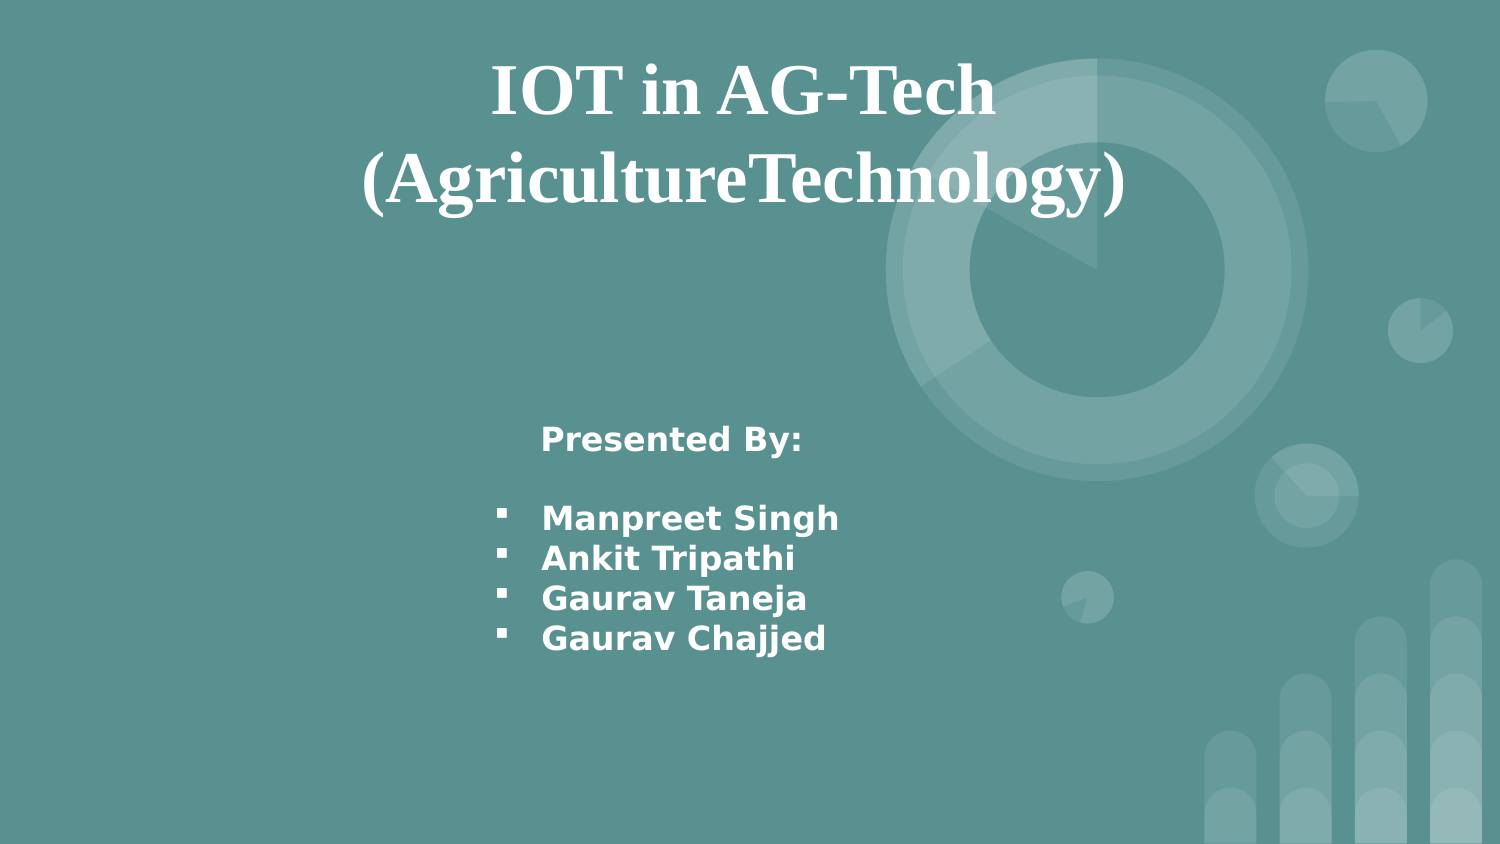

# IOT in AG-Tech (AgricultureTechnology)
    Presented By:

Manpreet Singh
Ankit Tripathi
Gaurav Taneja
Gaurav Chajjed